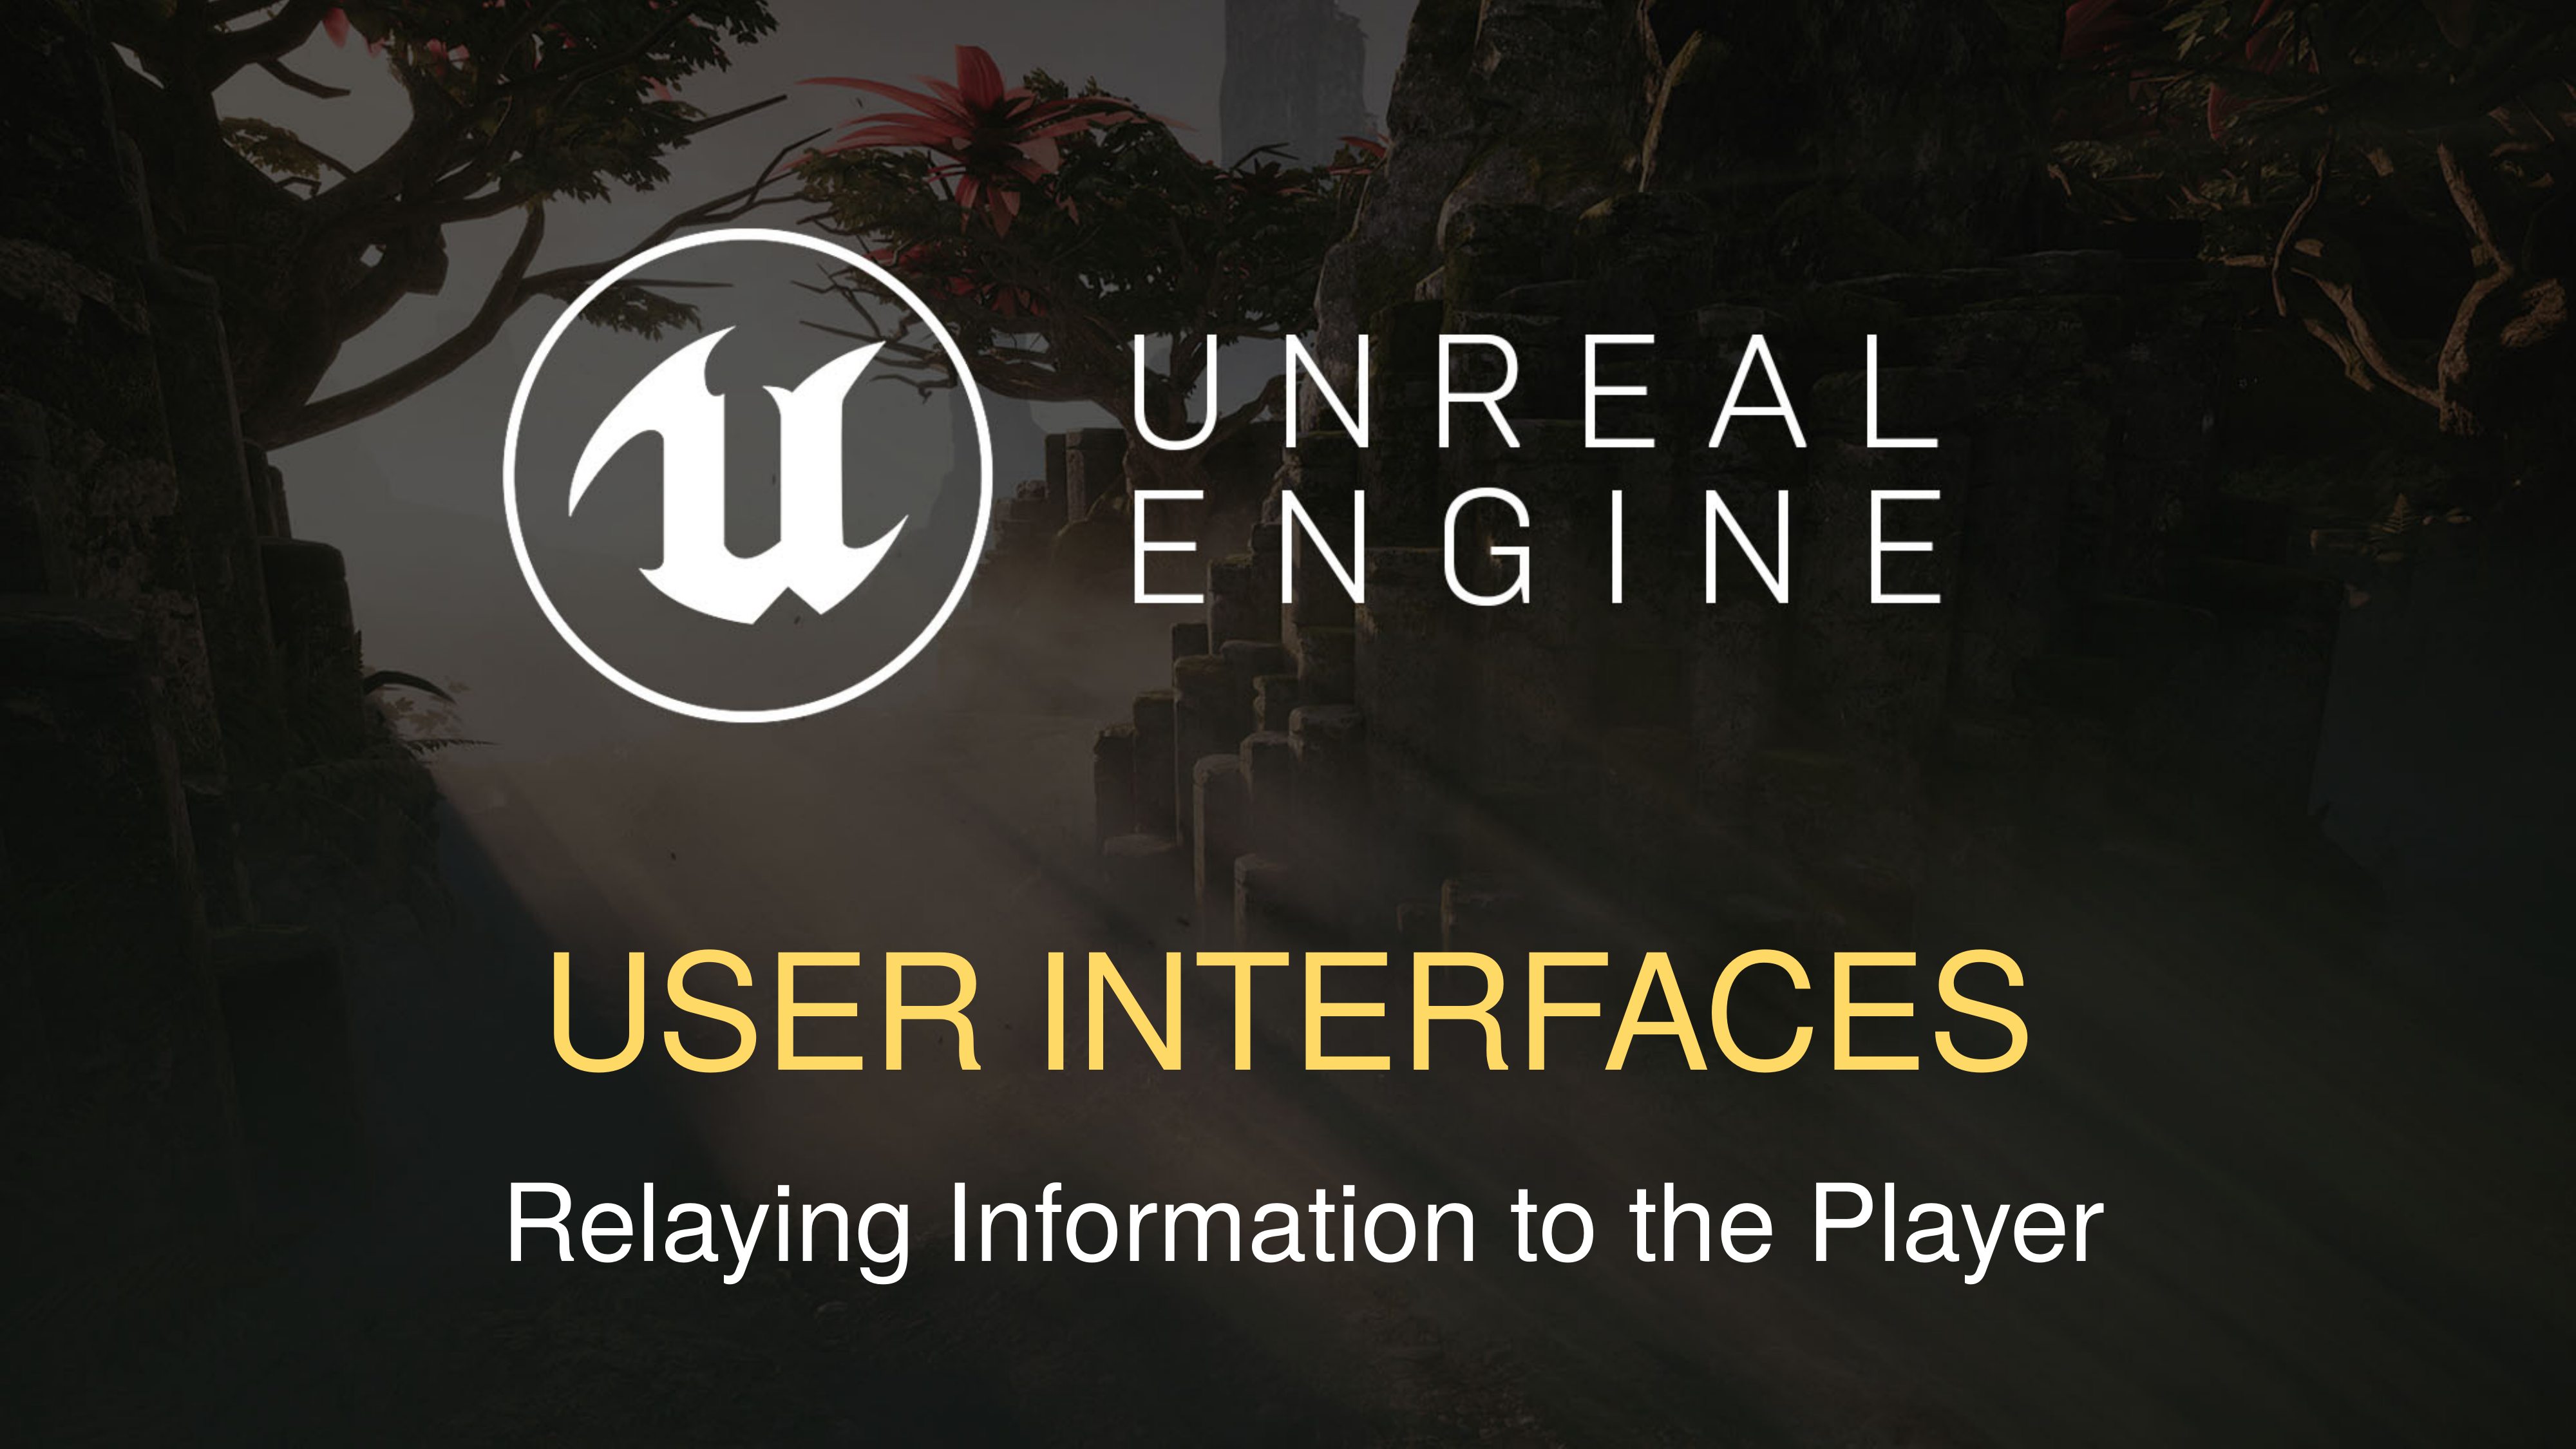

User Interfaces

Relaying Information to the Player